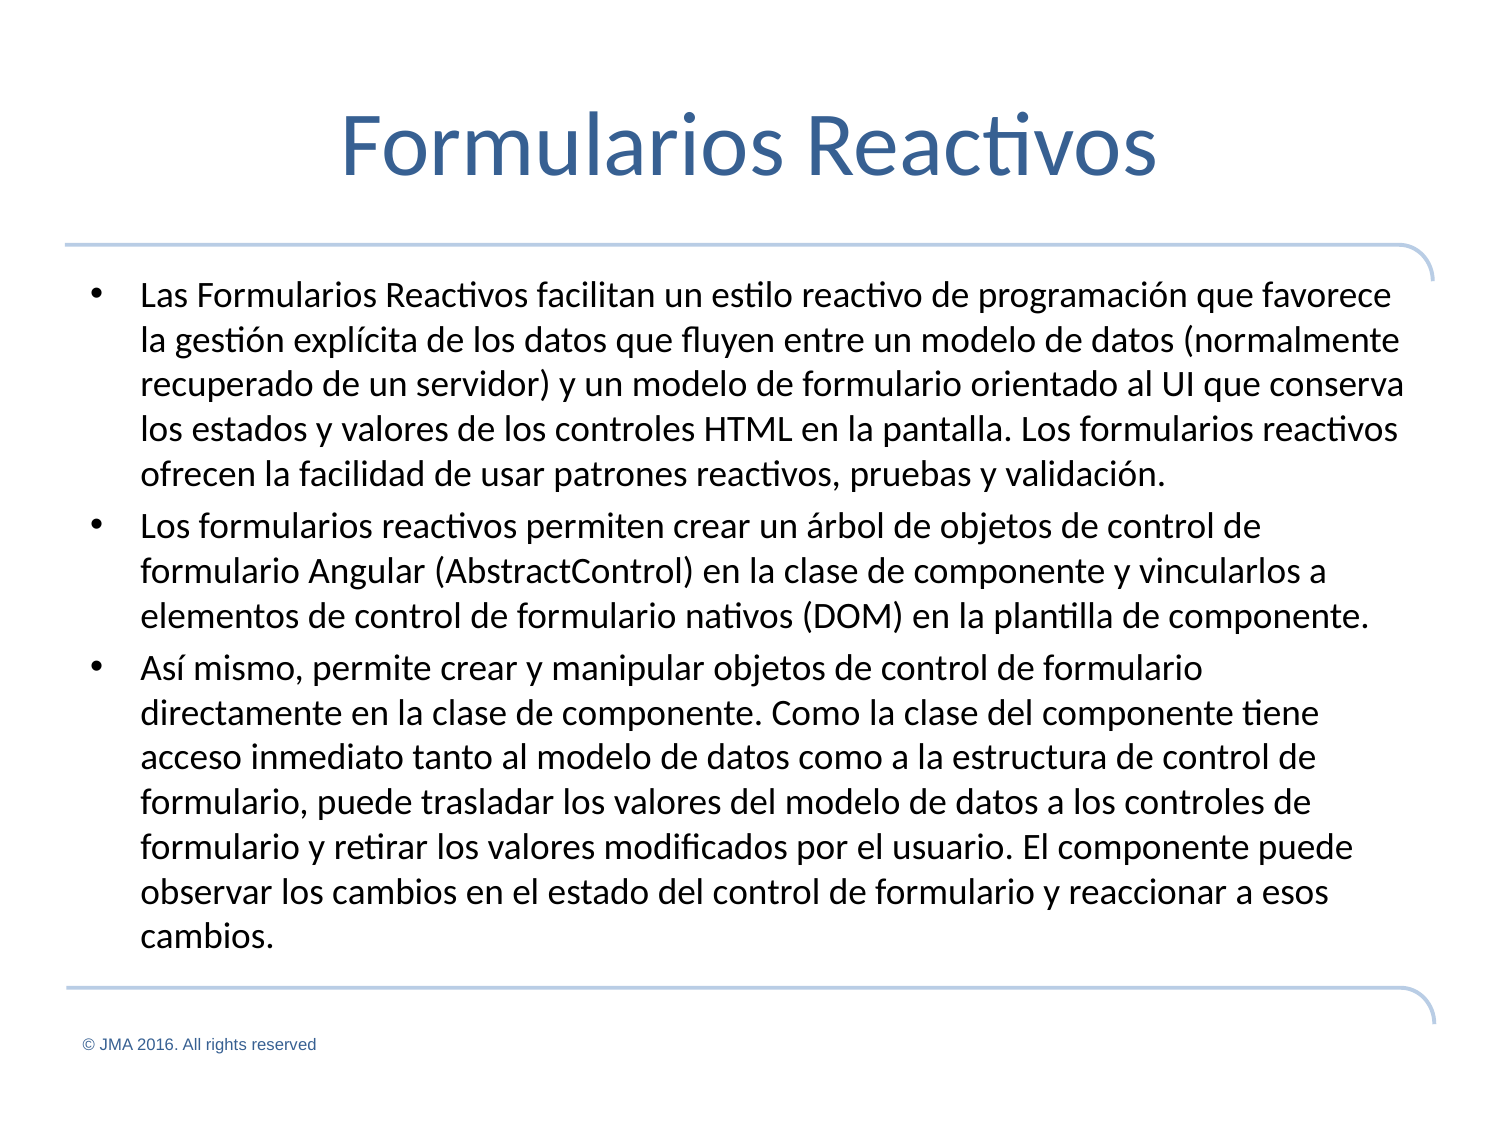

# Formularios Reactivos
Las Formularios Reactivos facilitan un estilo reactivo de programación que favorece la gestión explícita de los datos que fluyen entre un modelo de datos (normalmente recuperado de un servidor) y un modelo de formulario orientado al UI que conserva los estados y valores de los controles HTML en la pantalla. Los formularios reactivos ofrecen la facilidad de usar patrones reactivos, pruebas y validación.
Los formularios reactivos permiten crear un árbol de objetos de control de formulario Angular (AbstractControl) en la clase de componente y vincularlos a elementos de control de formulario nativos (DOM) en la plantilla de componente.
Así mismo, permite crear y manipular objetos de control de formulario directamente en la clase de componente. Como la clase del componente tiene acceso inmediato tanto al modelo de datos como a la estructura de control de formulario, puede trasladar los valores del modelo de datos a los controles de formulario y retirar los valores modificados por el usuario. El componente puede observar los cambios en el estado del control de formulario y reaccionar a esos cambios.